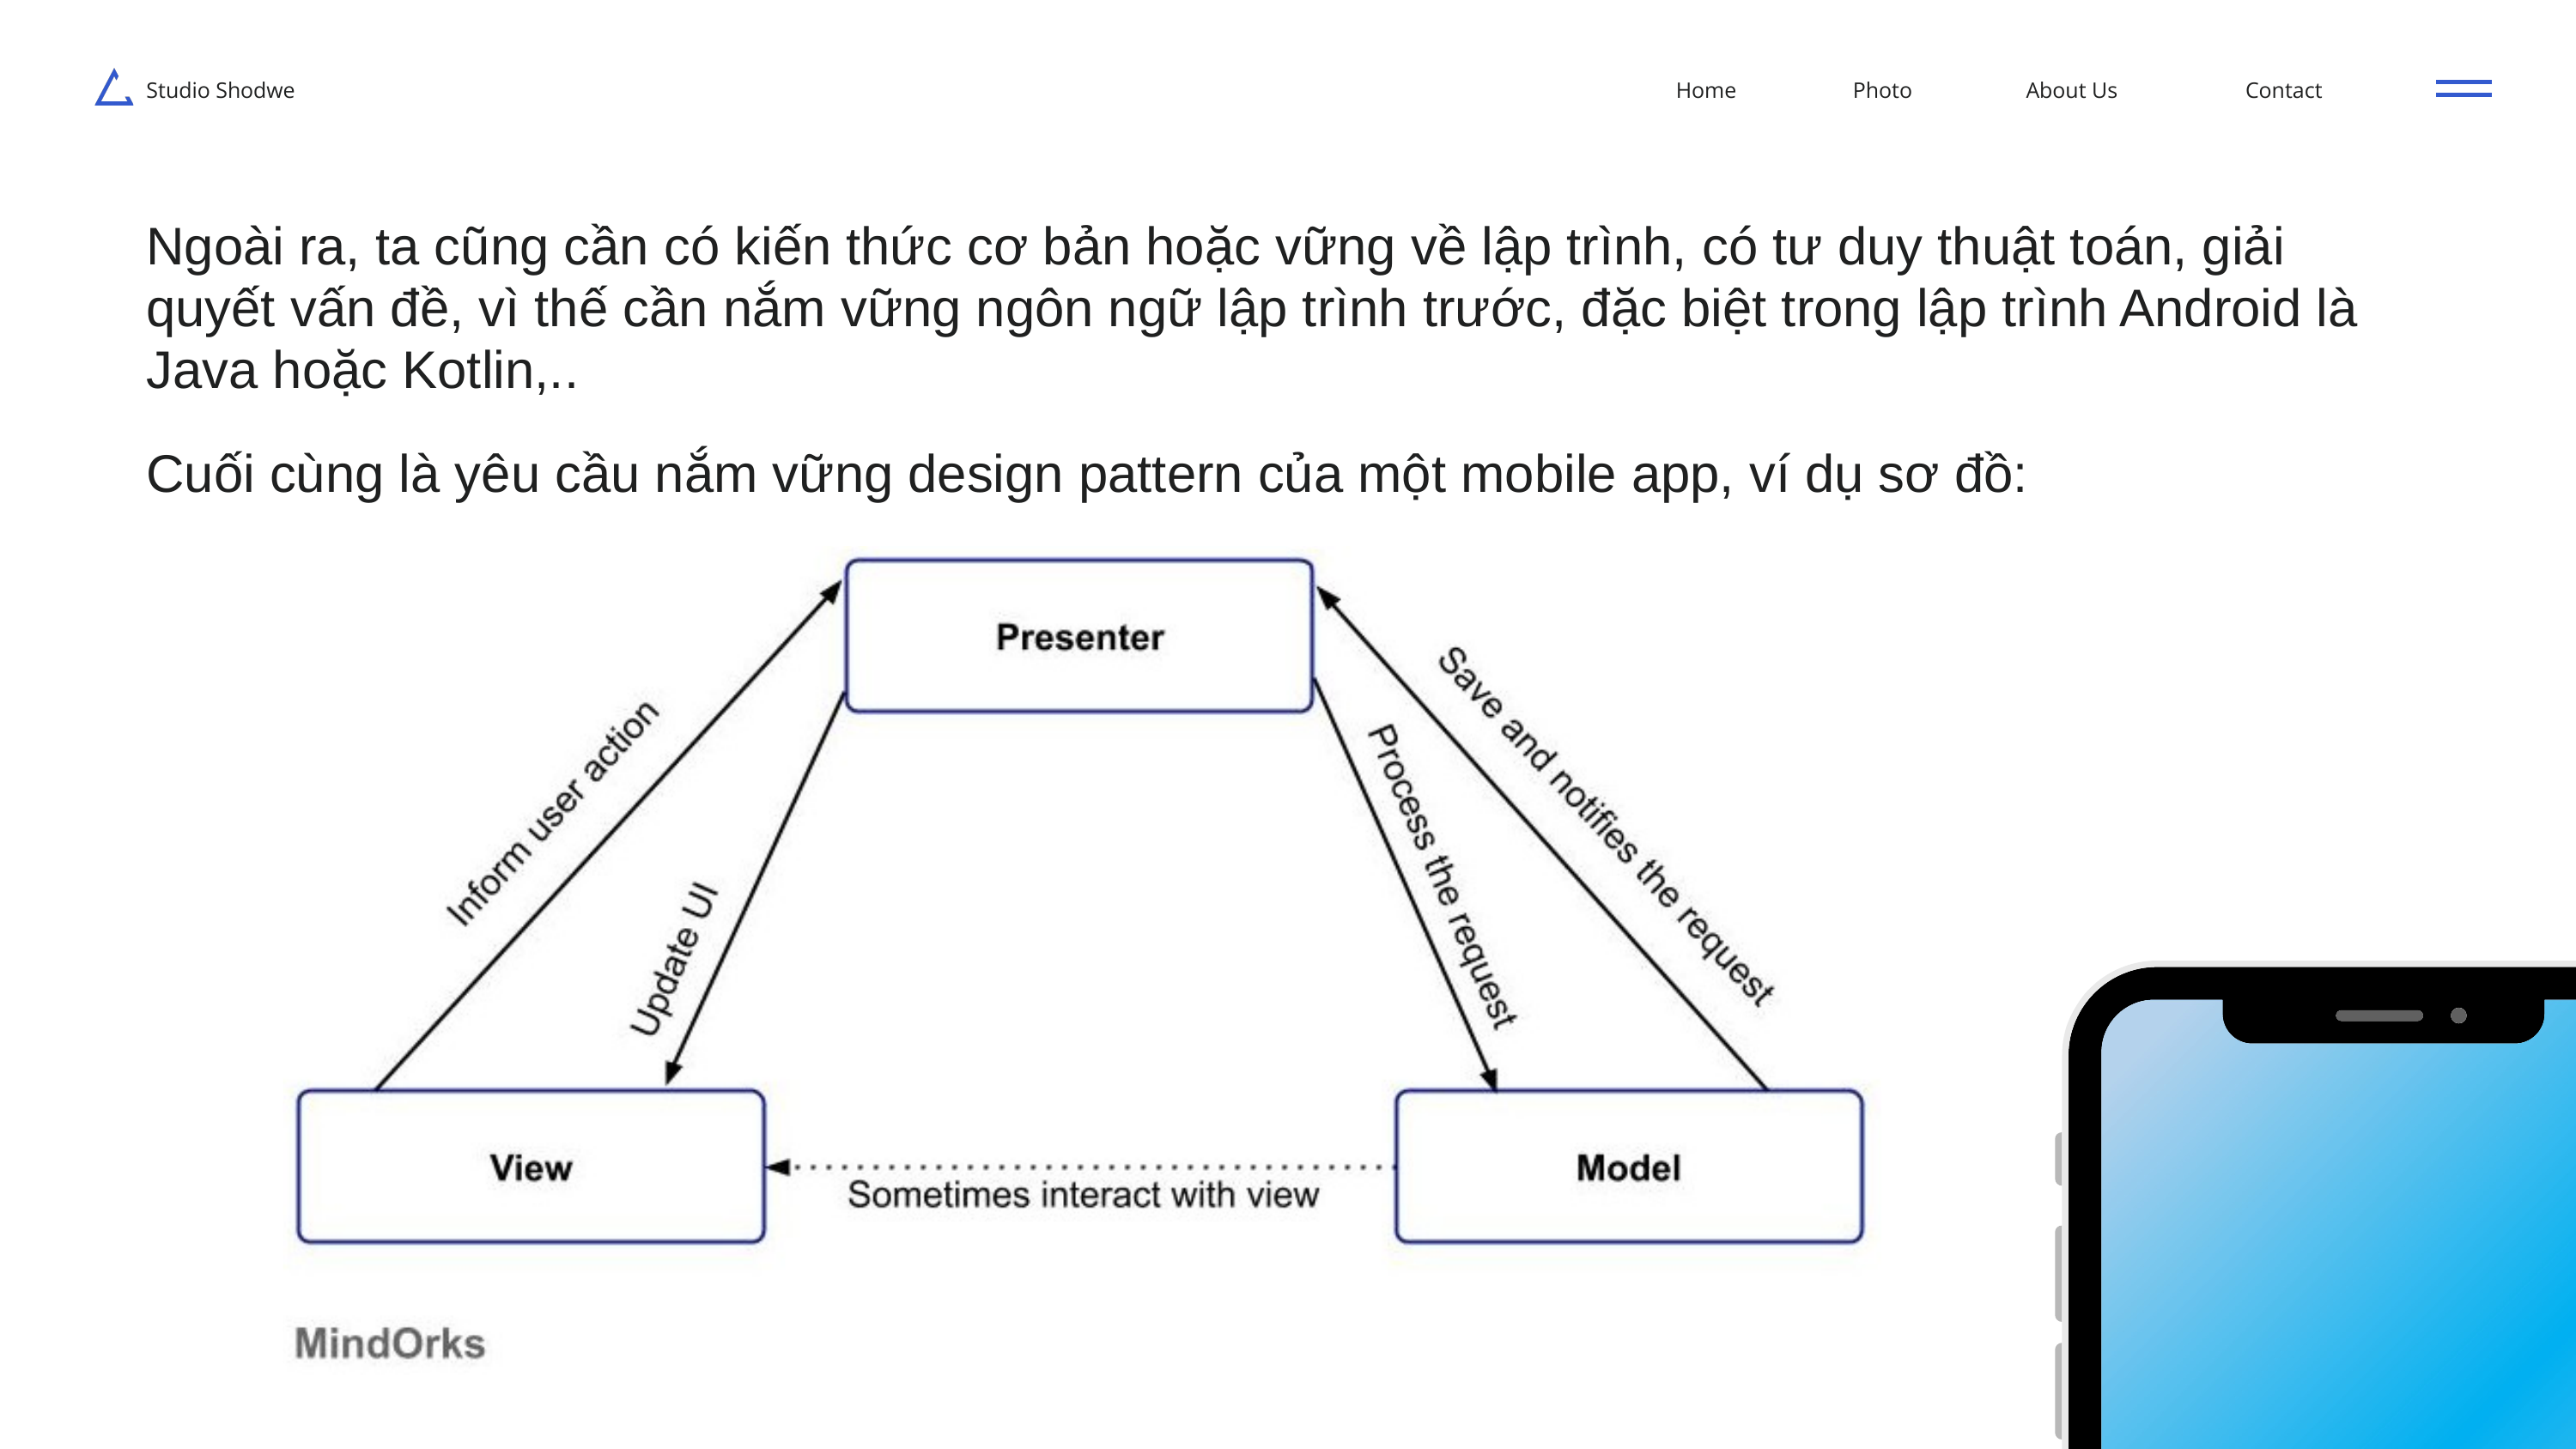

Studio Shodwe
Home
Photo
About Us
Contact

Ngoài ra, ta cũng cần có kiến thức cơ bản hoặc vững về lập trình, có tư duy thuật toán, giải quyết vấn đề, vì thế cần nắm vững ngôn ngữ lập trình trước, đặc biệt trong lập trình Android là Java hoặc Kotlin,..
Cuối cùng là yêu cầu nắm vững design pattern của một mobile app, ví dụ sơ đồ: